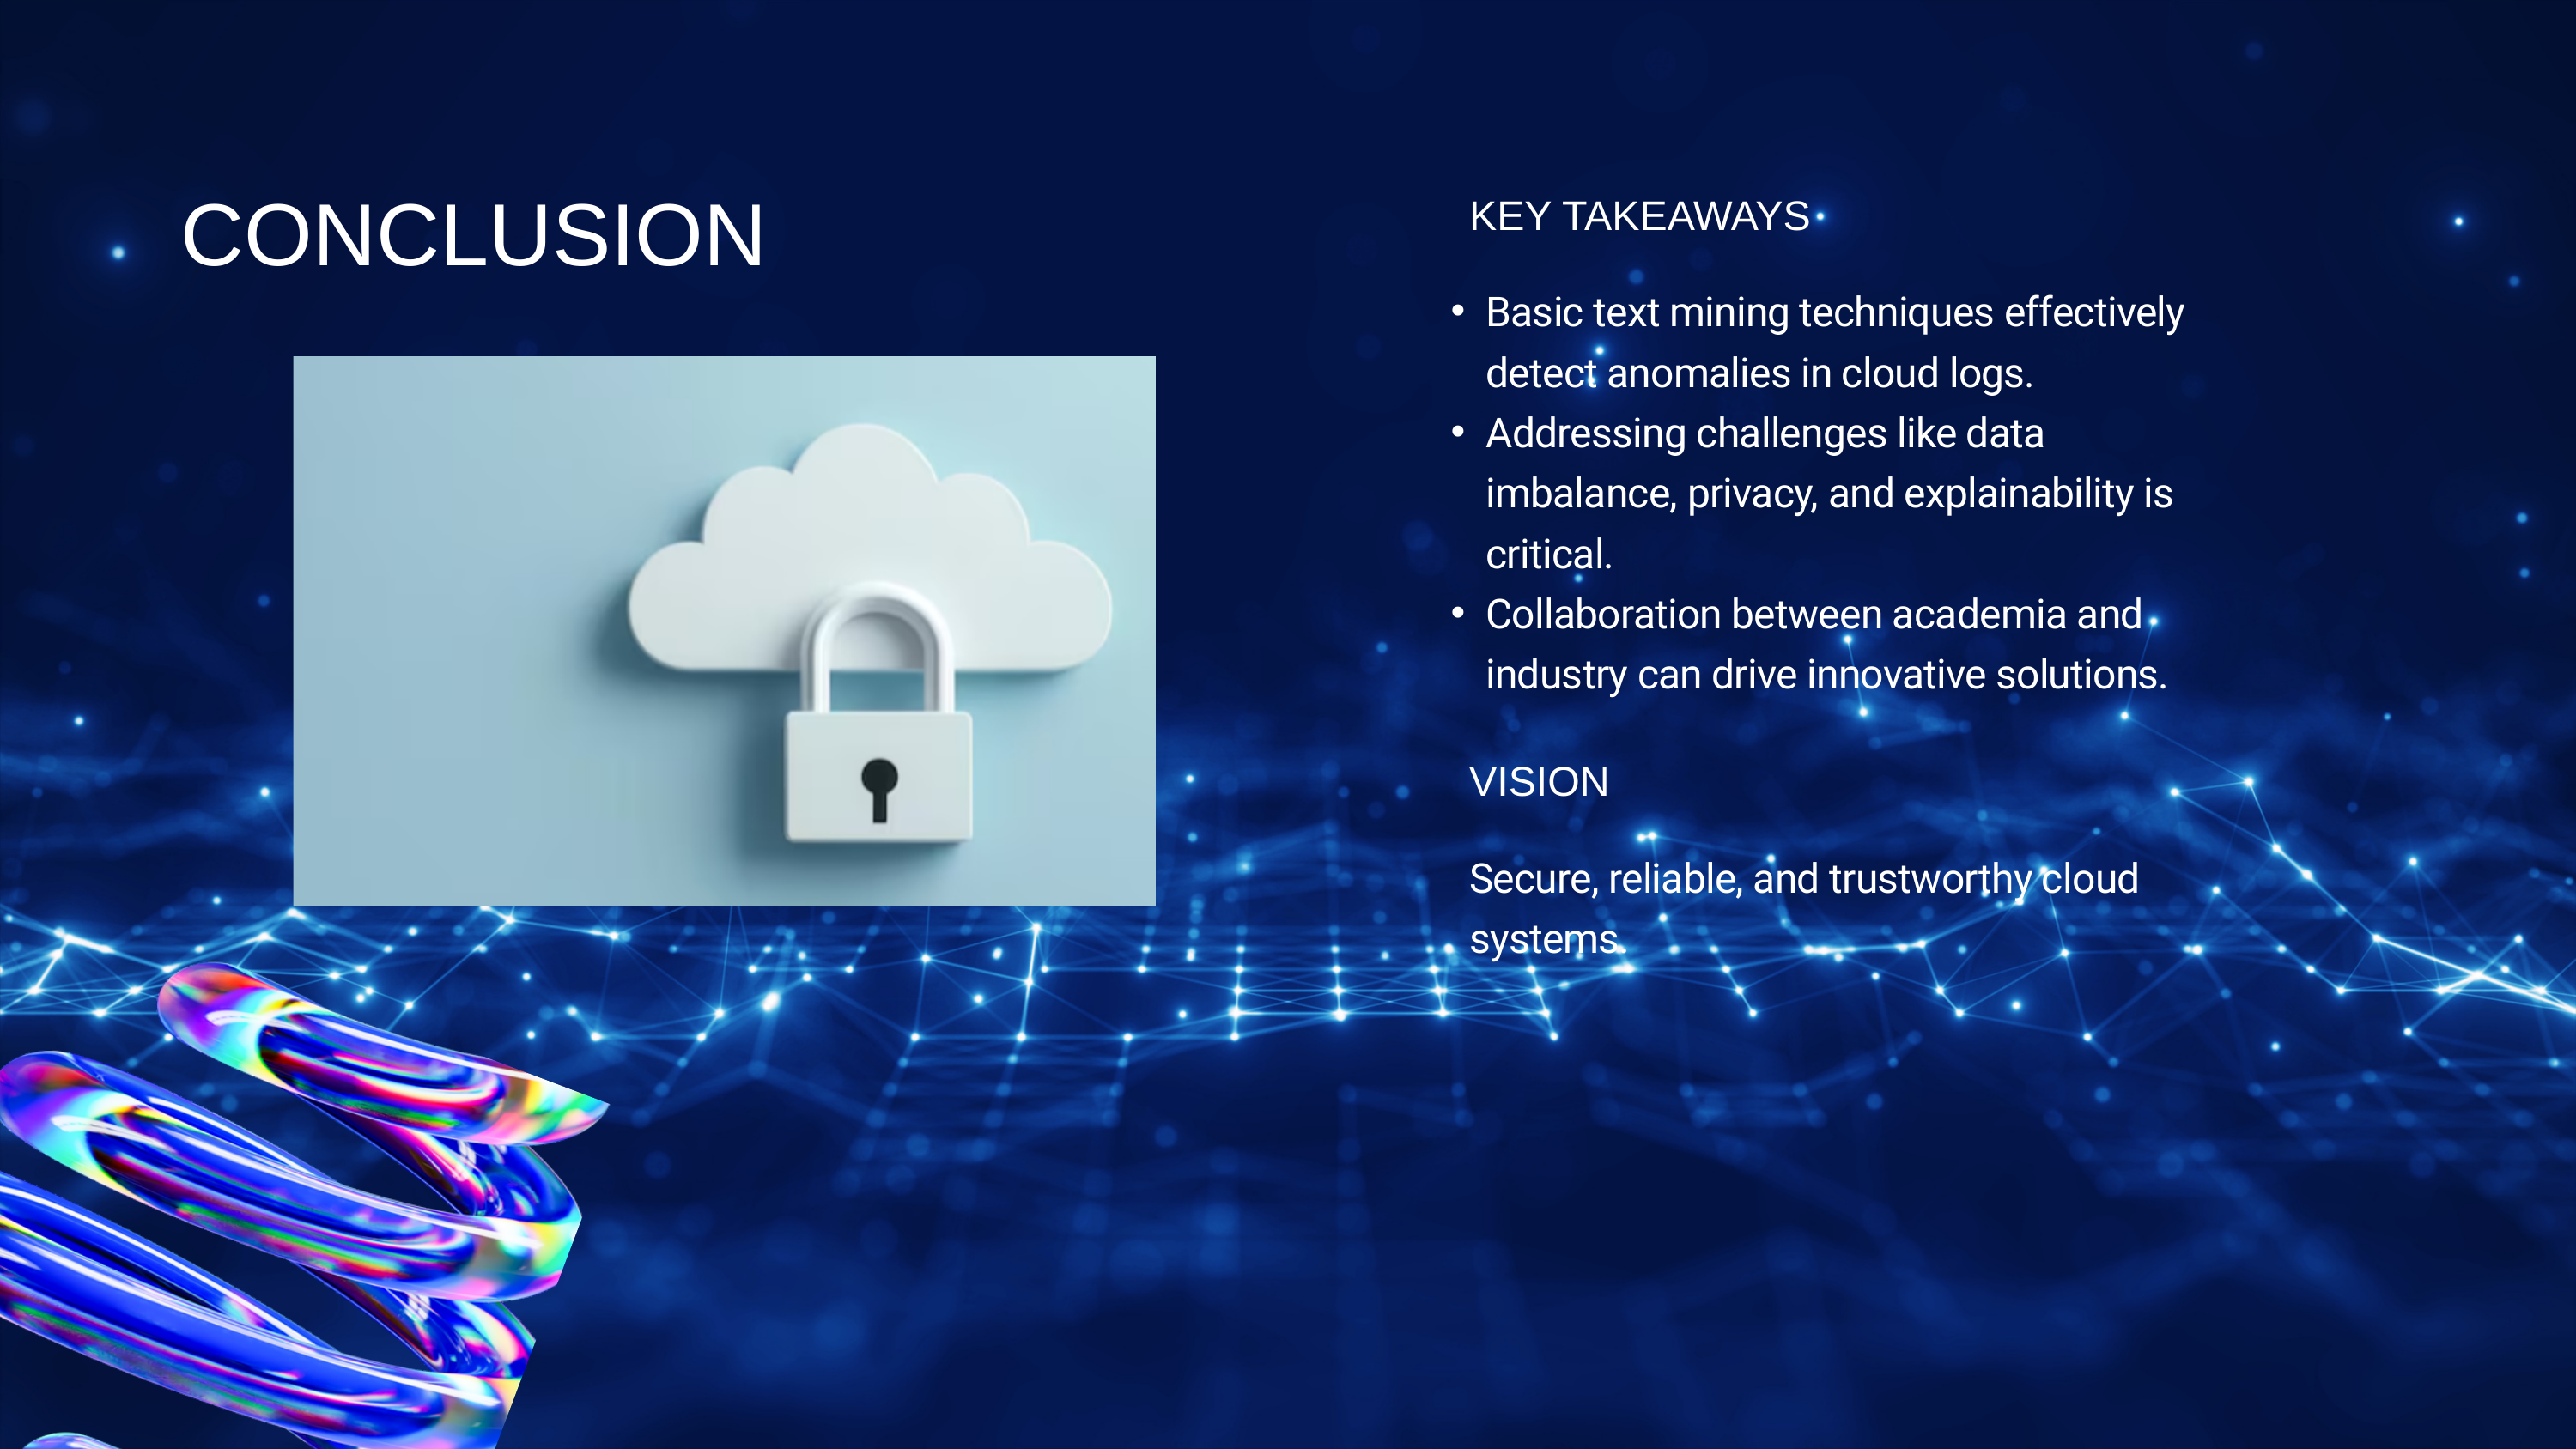

CONCLUSION
KEY TAKEAWAYS
Basic text mining techniques effectively detect anomalies in cloud logs.
Addressing challenges like data imbalance, privacy, and explainability is critical.
Collaboration between academia and industry can drive innovative solutions.

VISION
Secure, reliable, and trustworthy cloud systems.